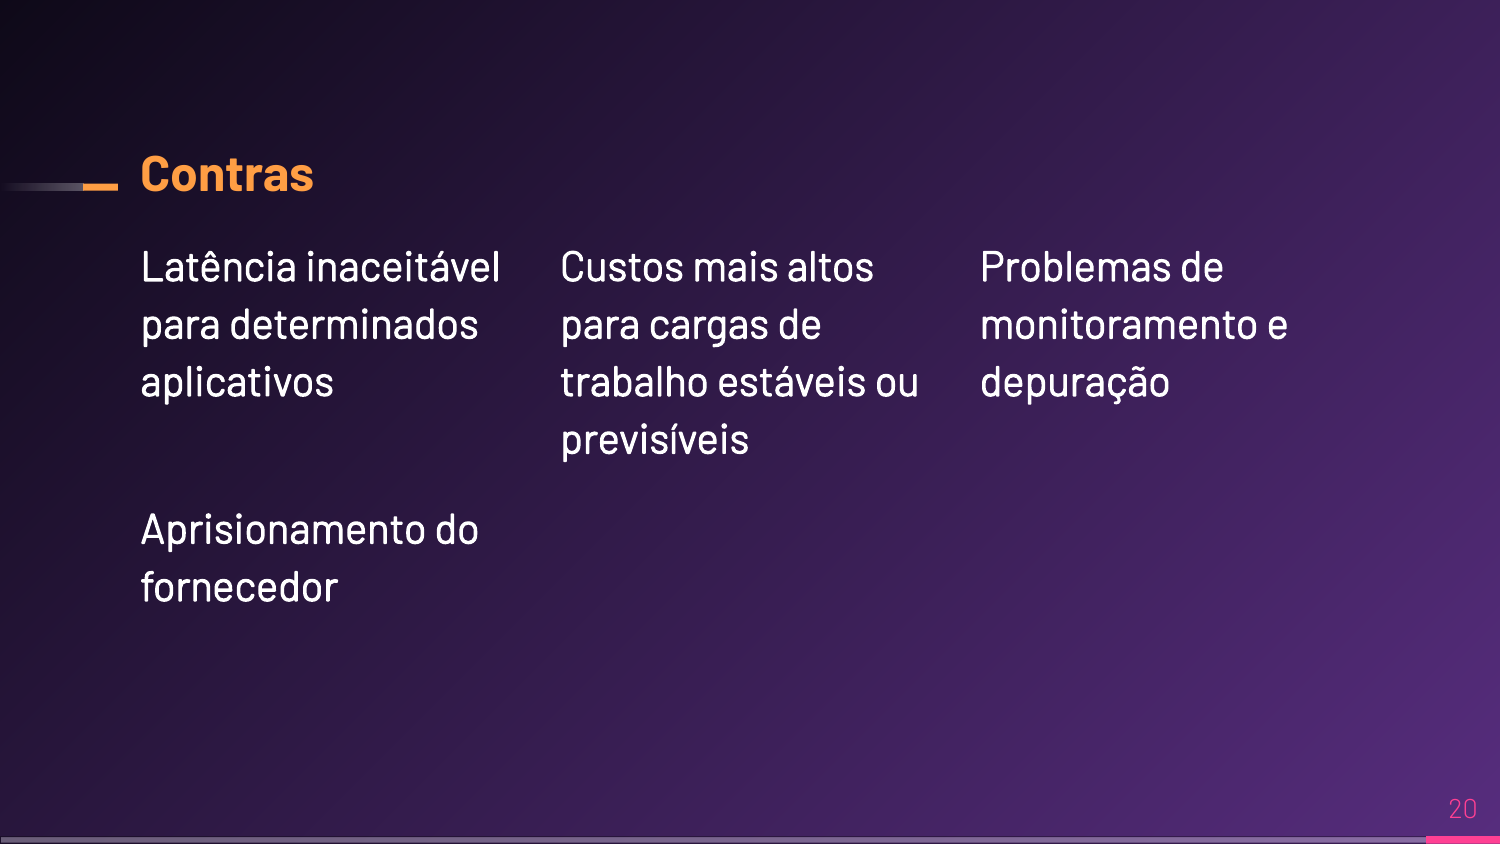

# Contras
Latência inaceitável para determinados aplicativos
Custos mais altos para cargas de trabalho estáveis ou previsíveis
Problemas de monitoramento e depuração
Aprisionamento do fornecedor
20